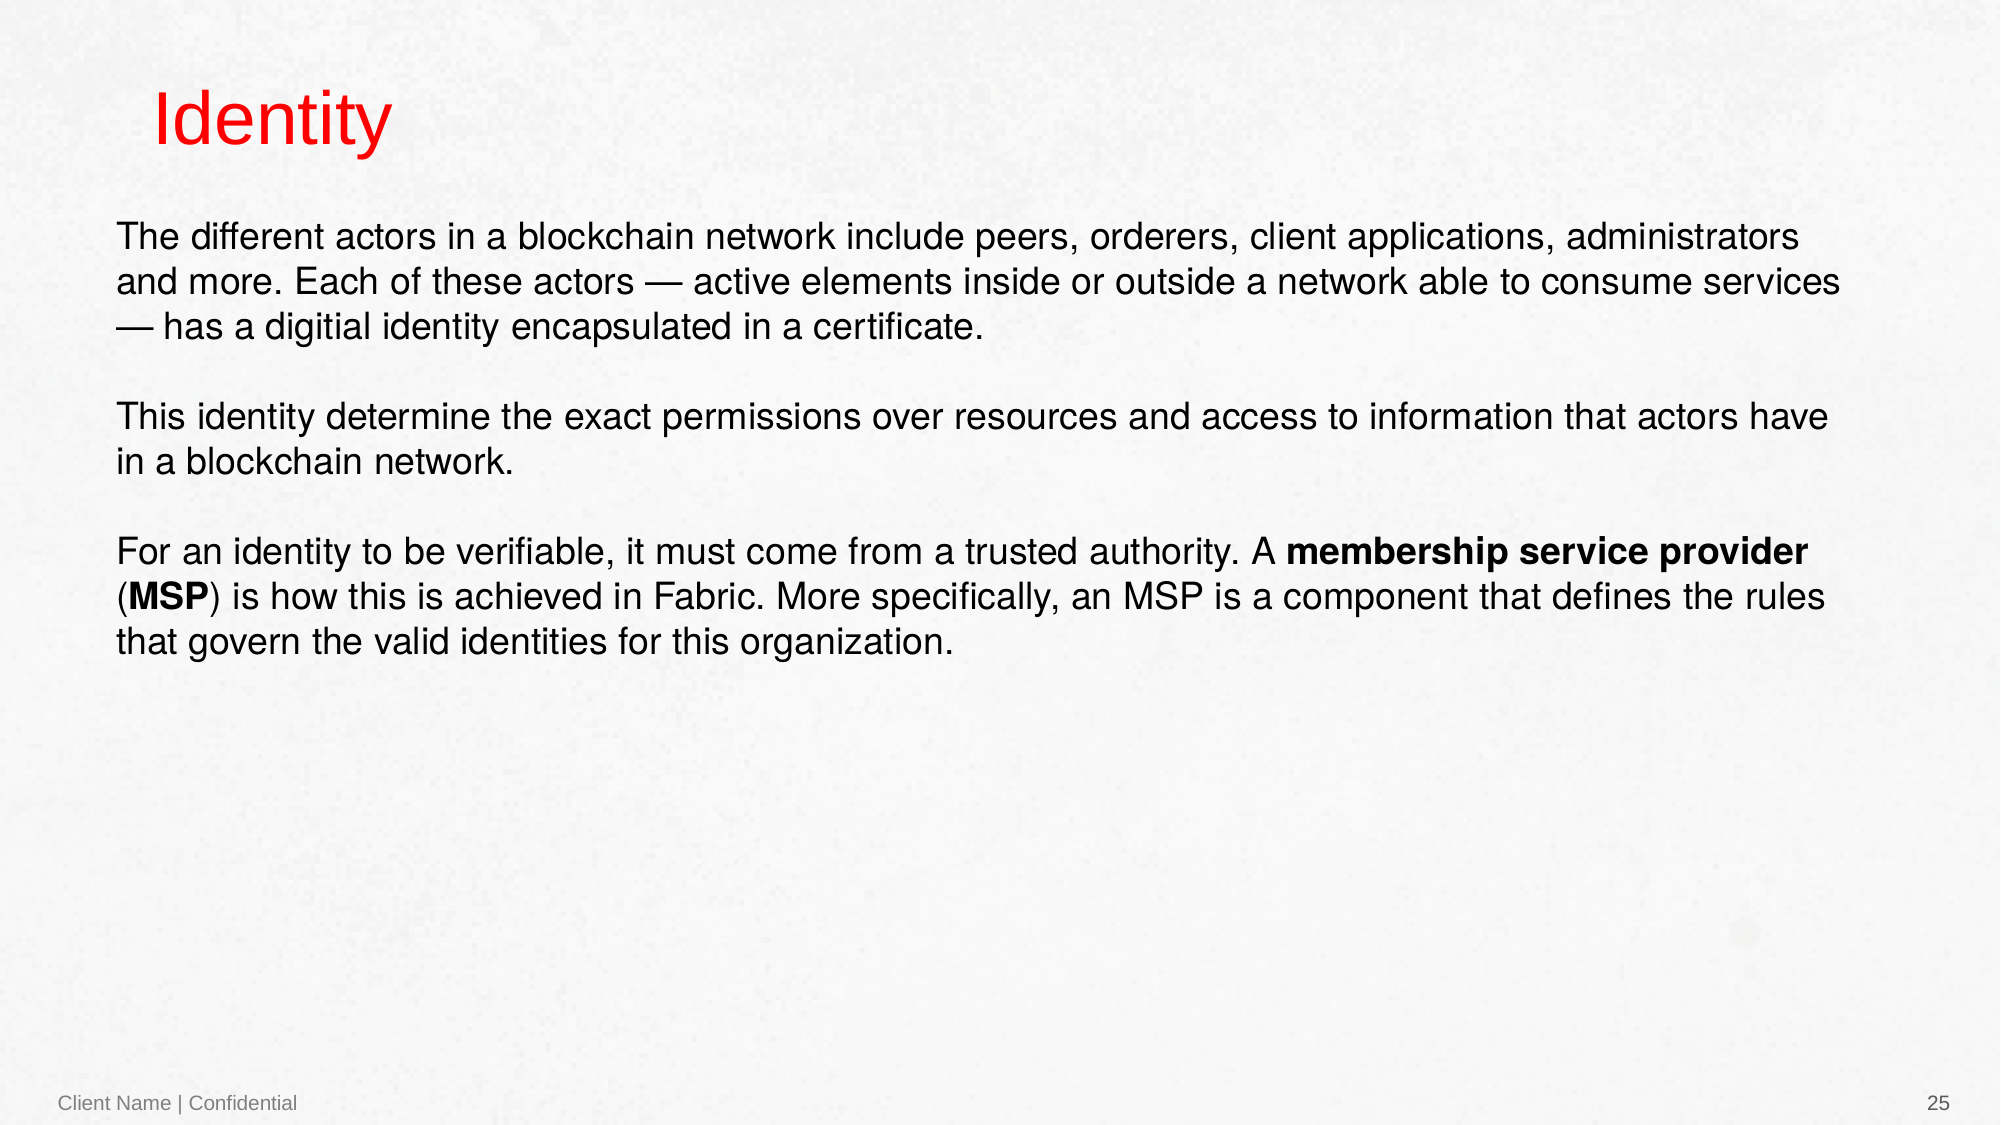

Identity
The different actors in a blockchain network include peers, orderers, client applications, administrators and more. Each of these actors — active elements inside or outside a network able to consume services — has a digitial identity encapsulated in a certificate.

This identity determine the exact permissions over resources and access to information that actors have in a blockchain network.

For an identity to be verifiable, it must come from a trusted authority. A membership service provider (MSP) is how this is achieved in Fabric. More specifically, an MSP is a component that defines the rules that govern the valid identities for this organization.